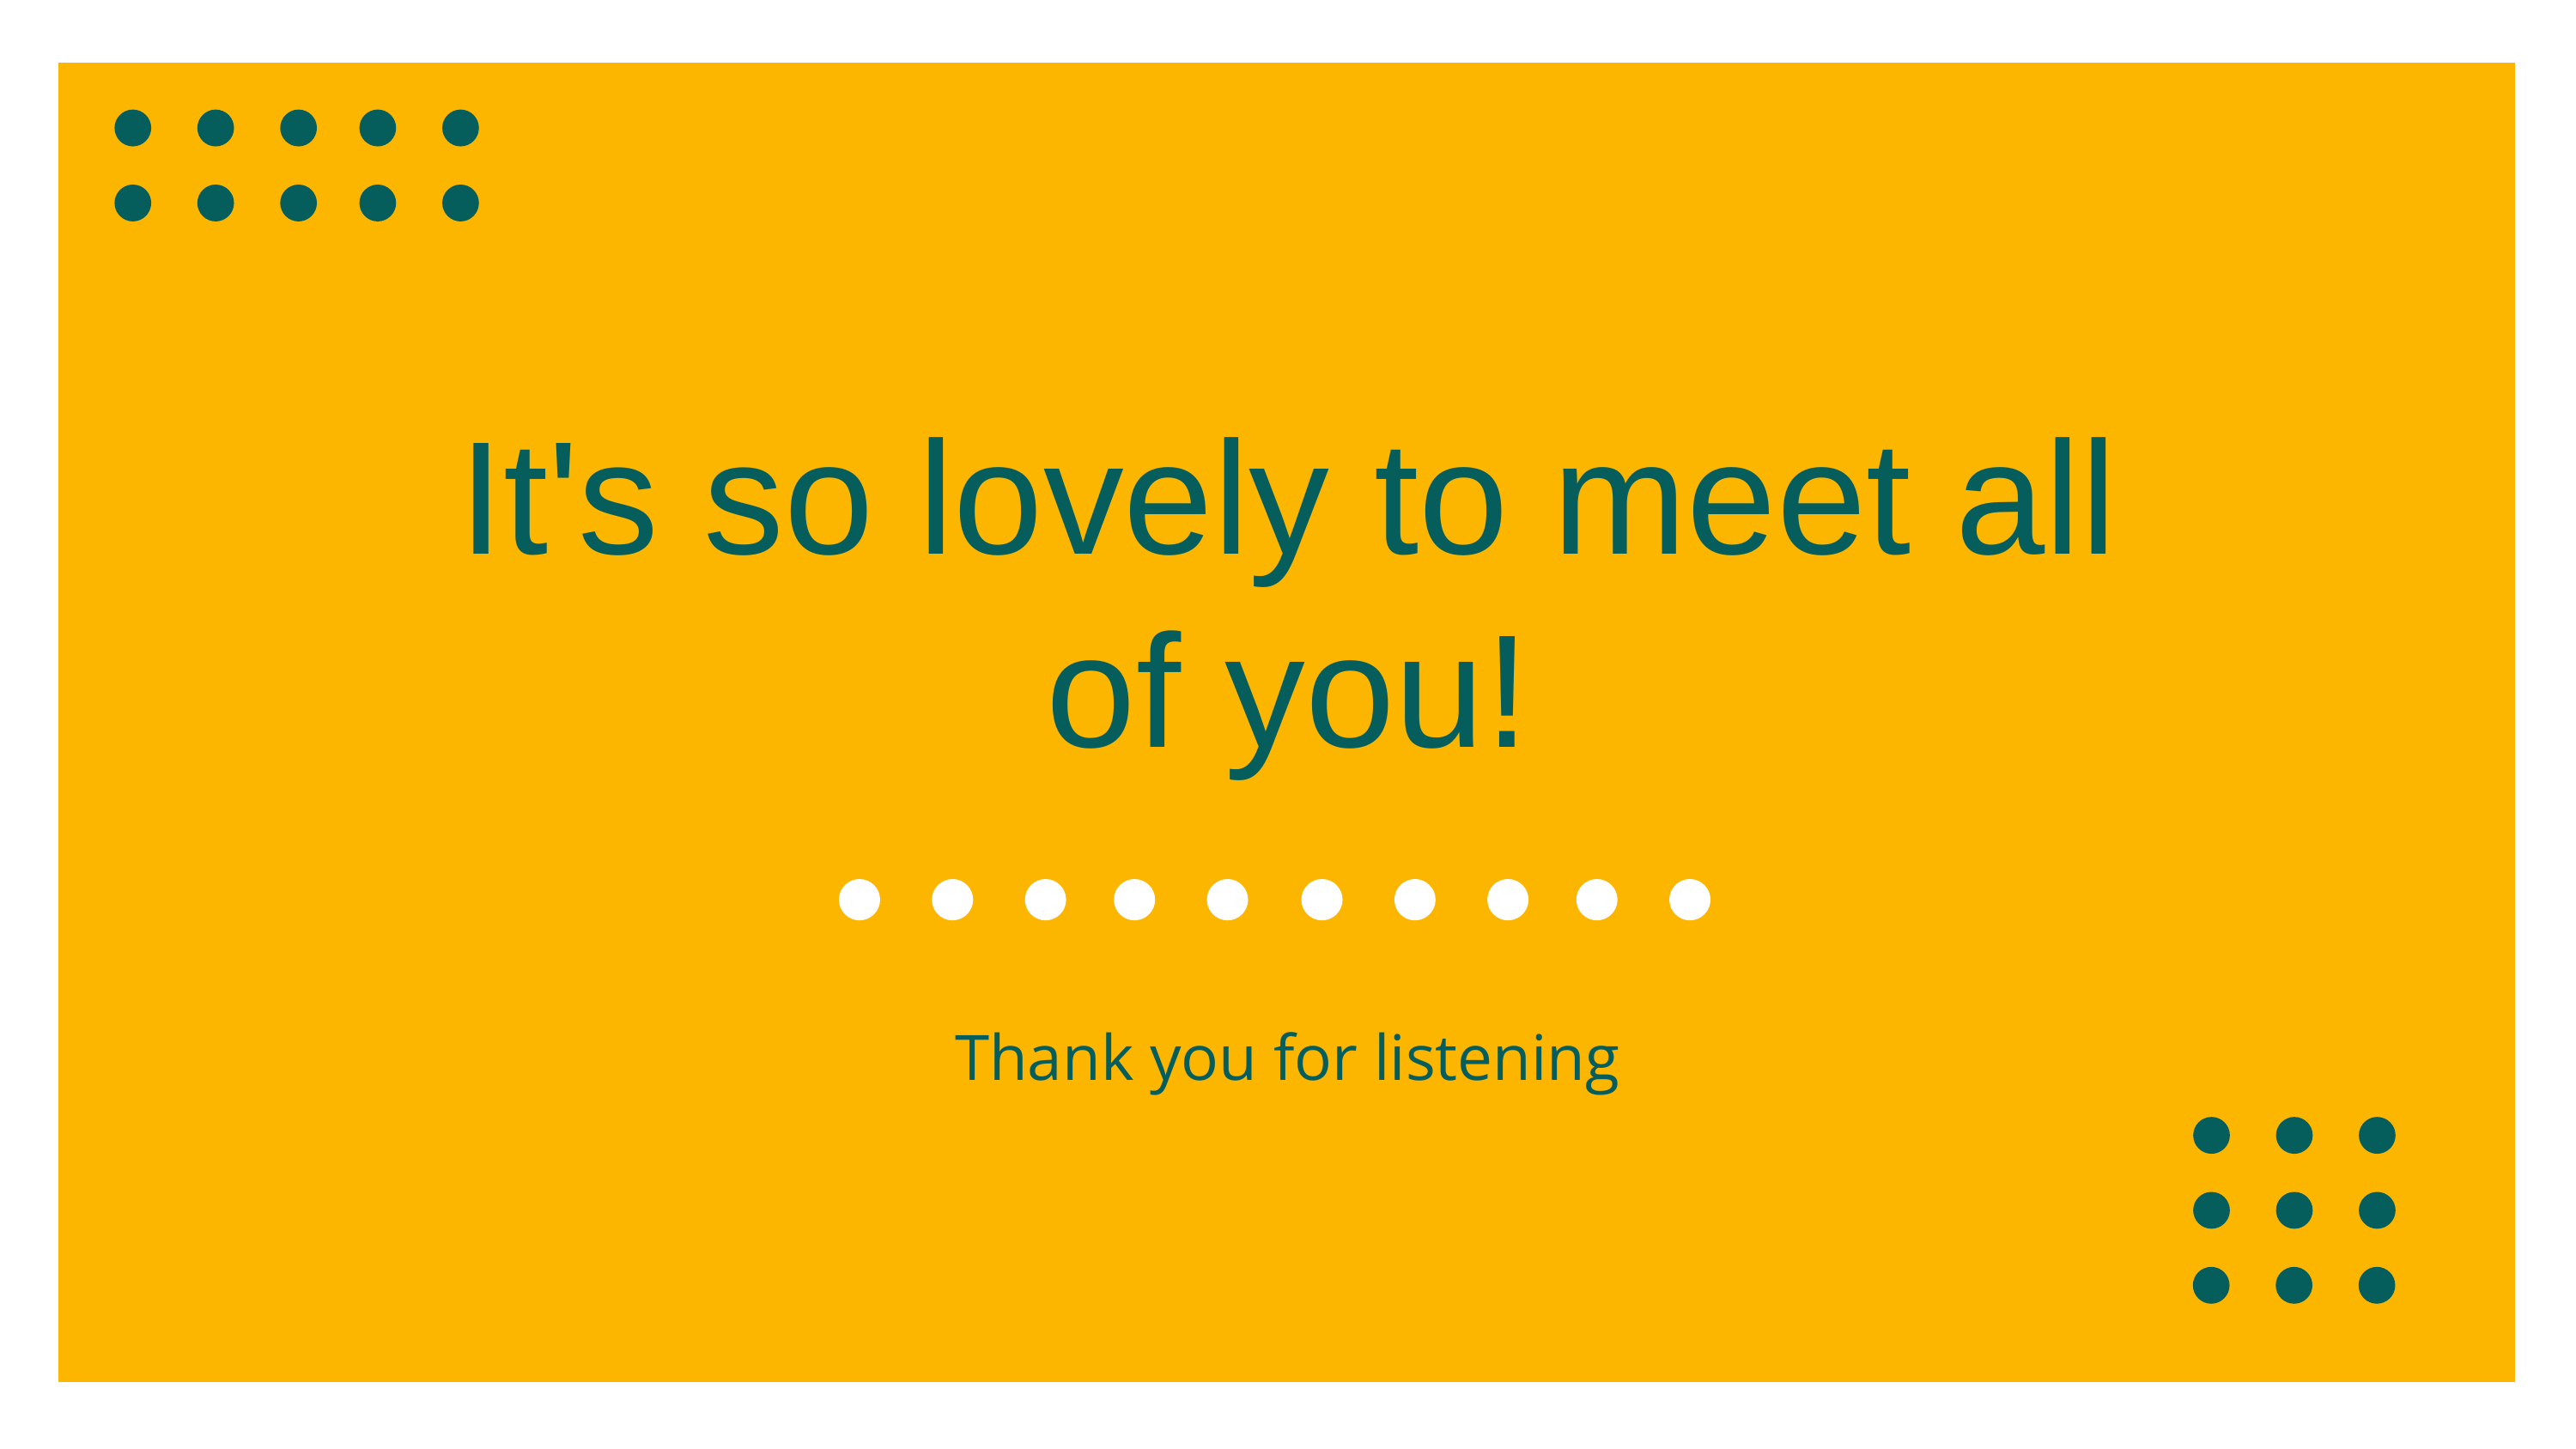

It's so lovely to meet all of you!

Thank you for listening